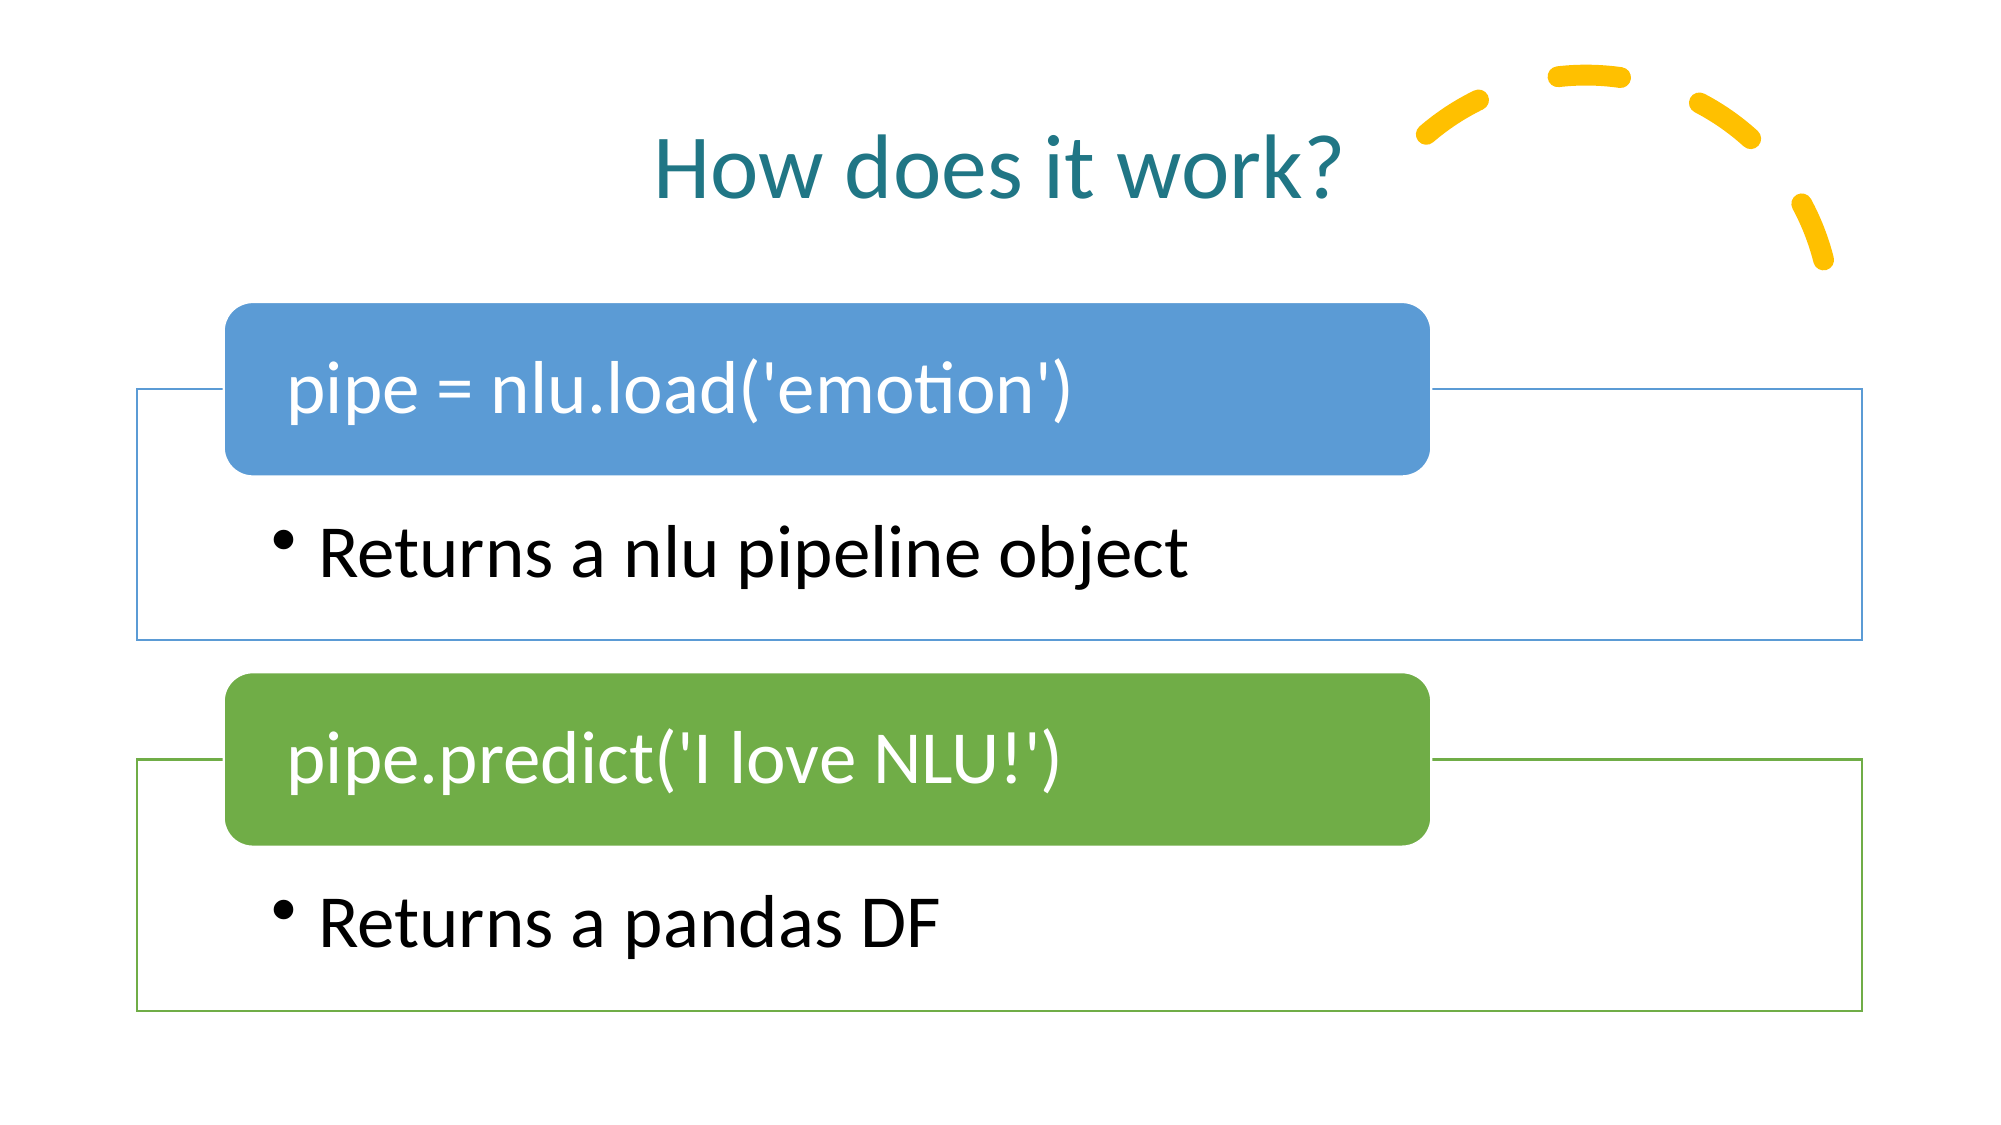

# How does it work?

Returns a nlu pipeline object
pipe = nlu.load('emotion')
Returns a pandas DF
pipe.predict('I love NLU!')